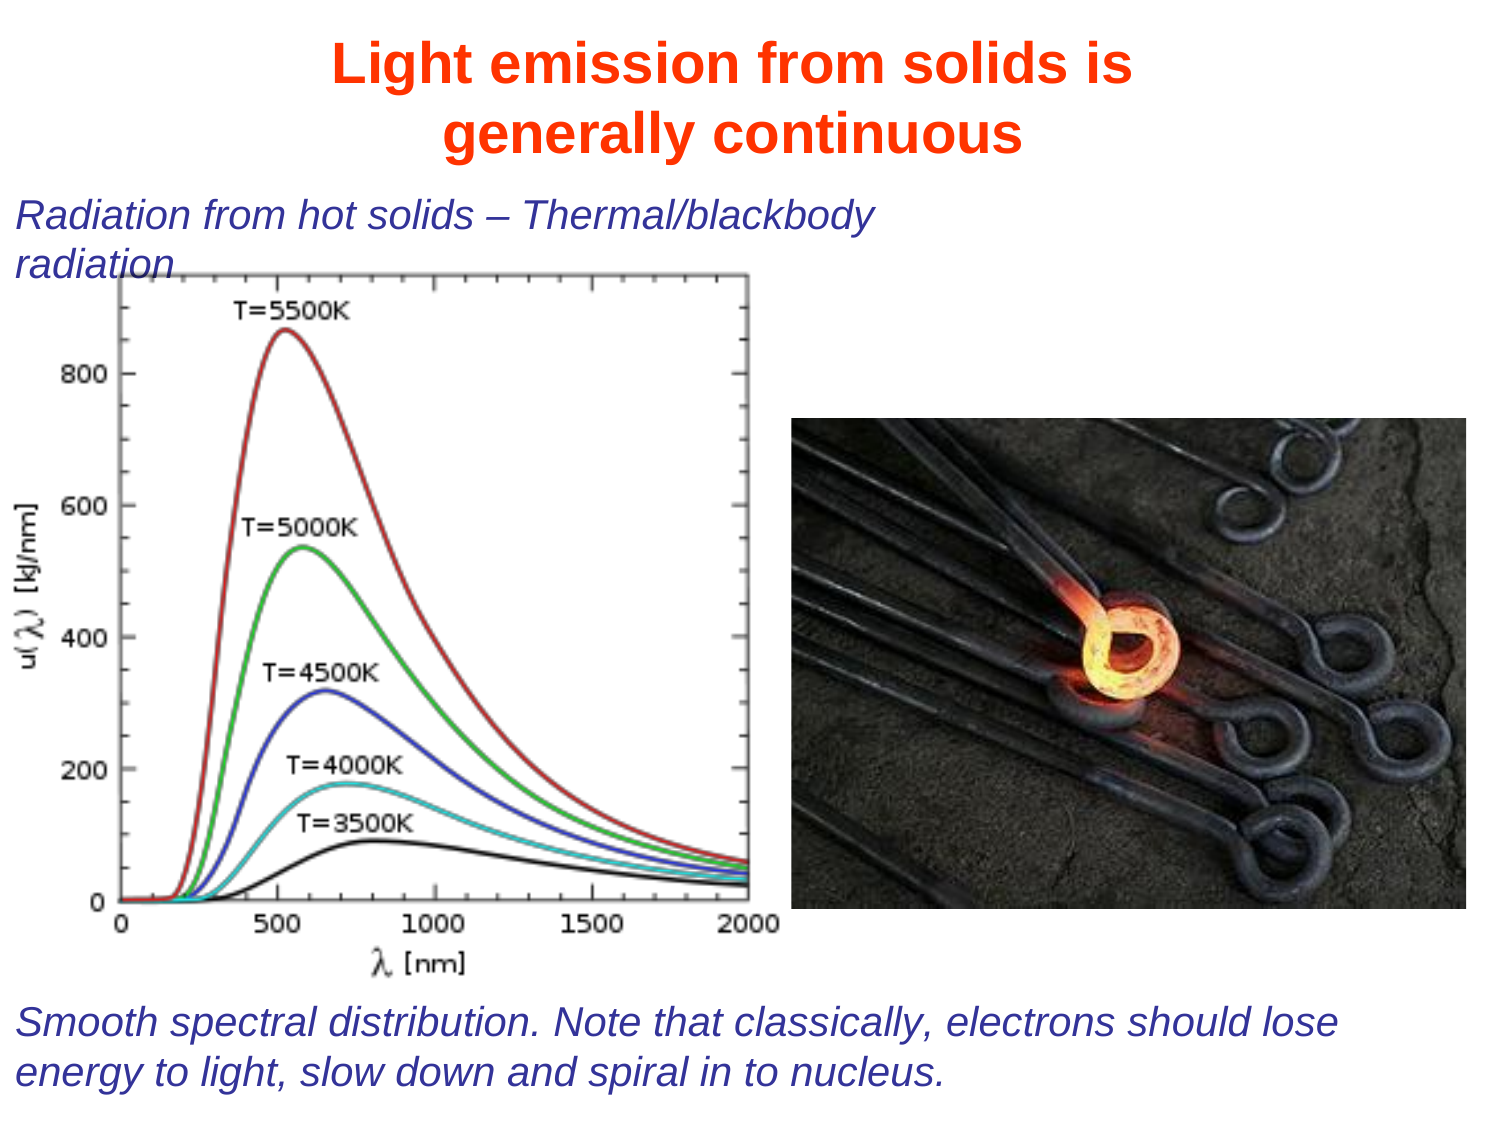

Light emission from solids is generally continuous
Radiation from hot solids – Thermal/blackbody radiation

Smooth spectral distribution. Note that classically, electrons should lose energy to light, slow down and spiral in to nucleus.